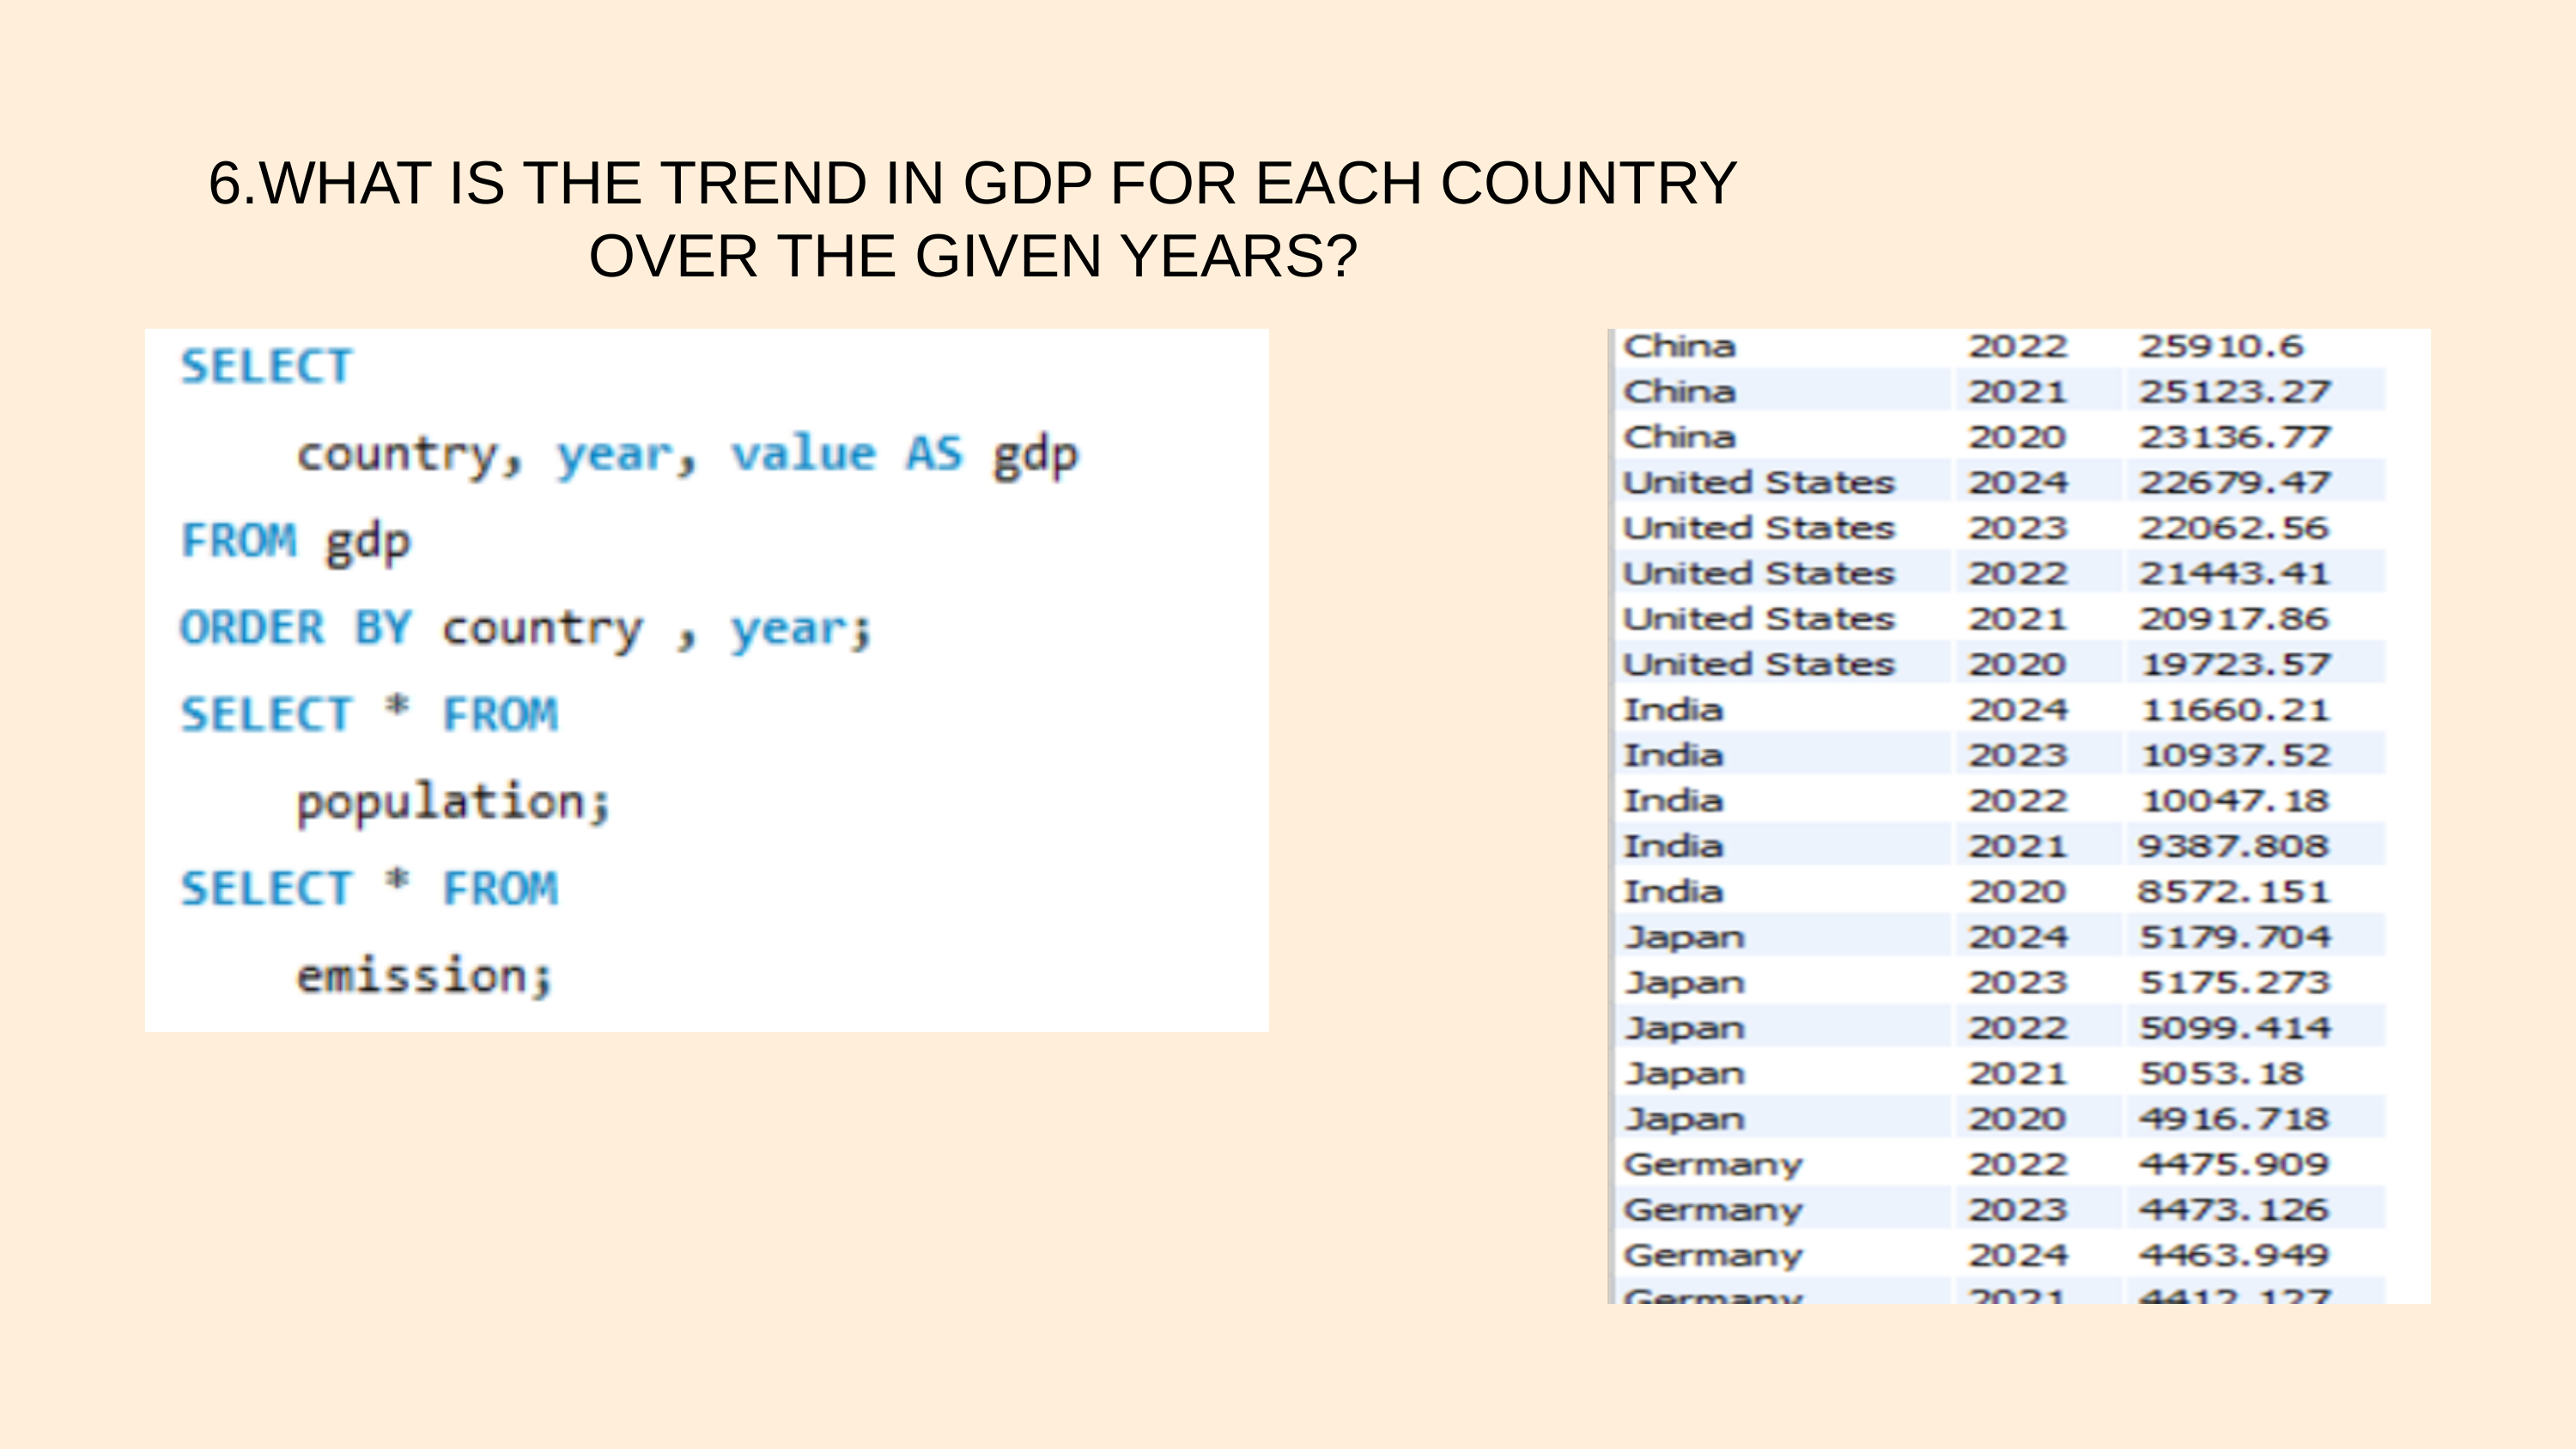

6.WHAT IS THE TREND IN GDP FOR EACH COUNTRY OVER THE GIVEN YEARS?